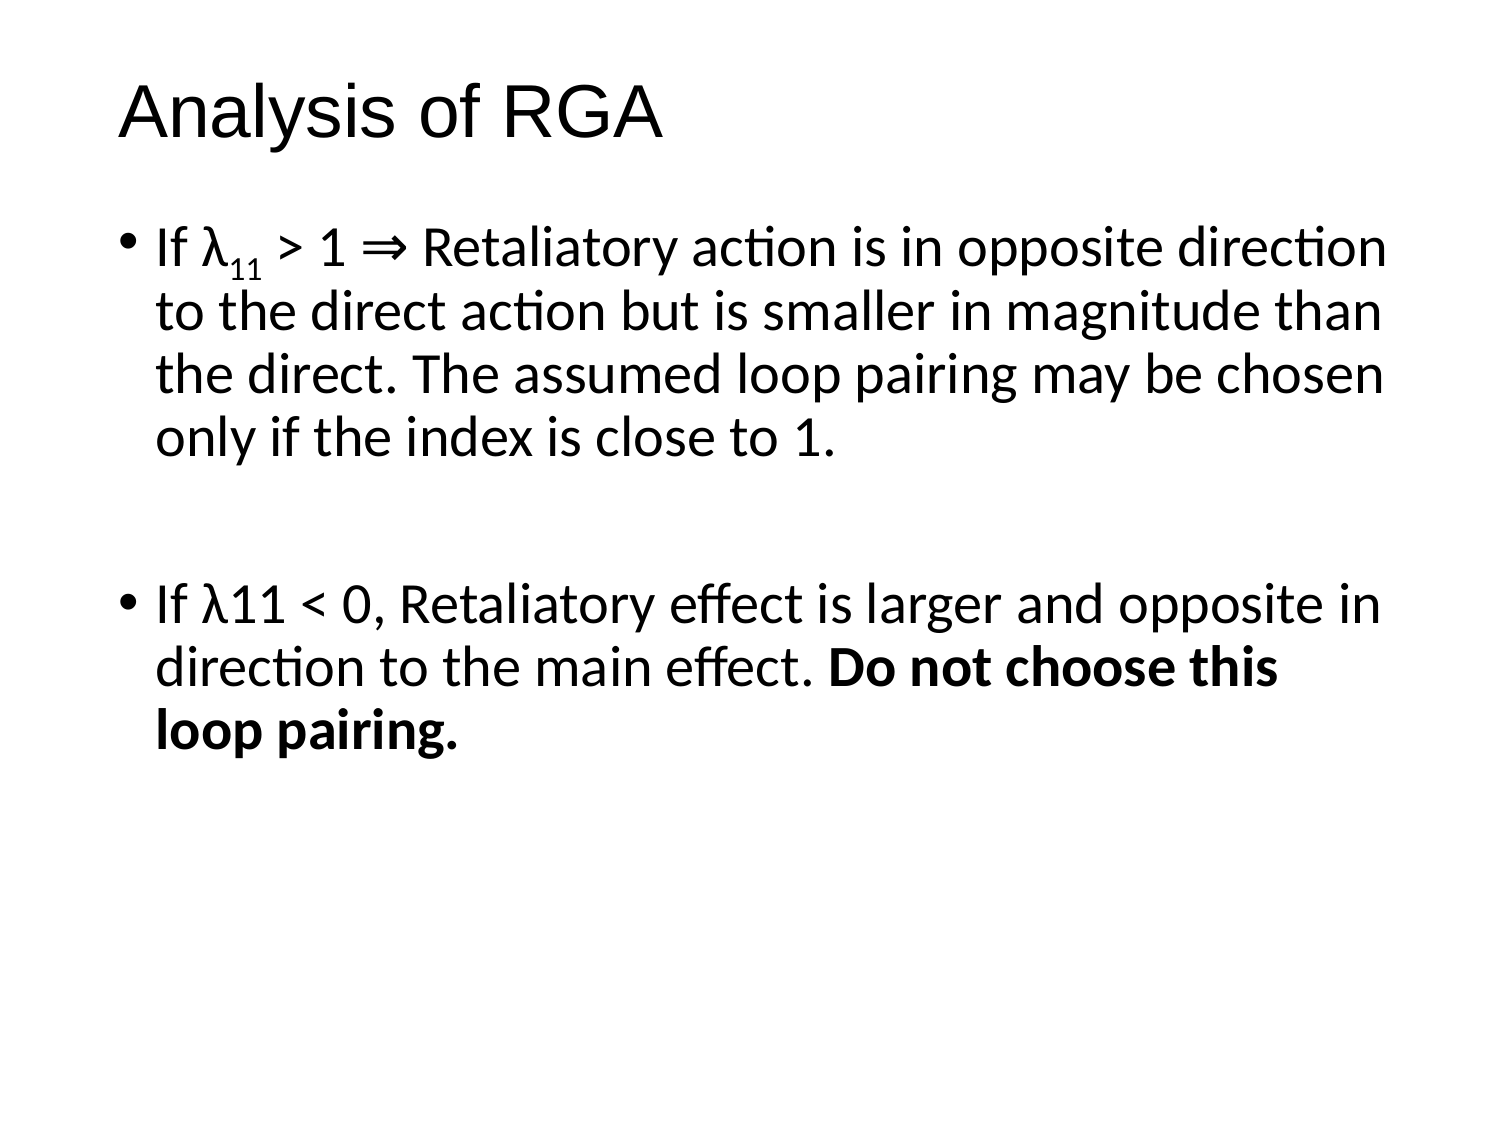

# Analysis of RGA
If λ11 > 1 ⇒ Retaliatory action is in opposite direction to the direct action but is smaller in magnitude than the direct. The assumed loop pairing may be chosen only if the index is close to 1.

If λ11 < 0, Retaliatory effect is larger and opposite in direction to the main effect. Do not choose this loop pairing.